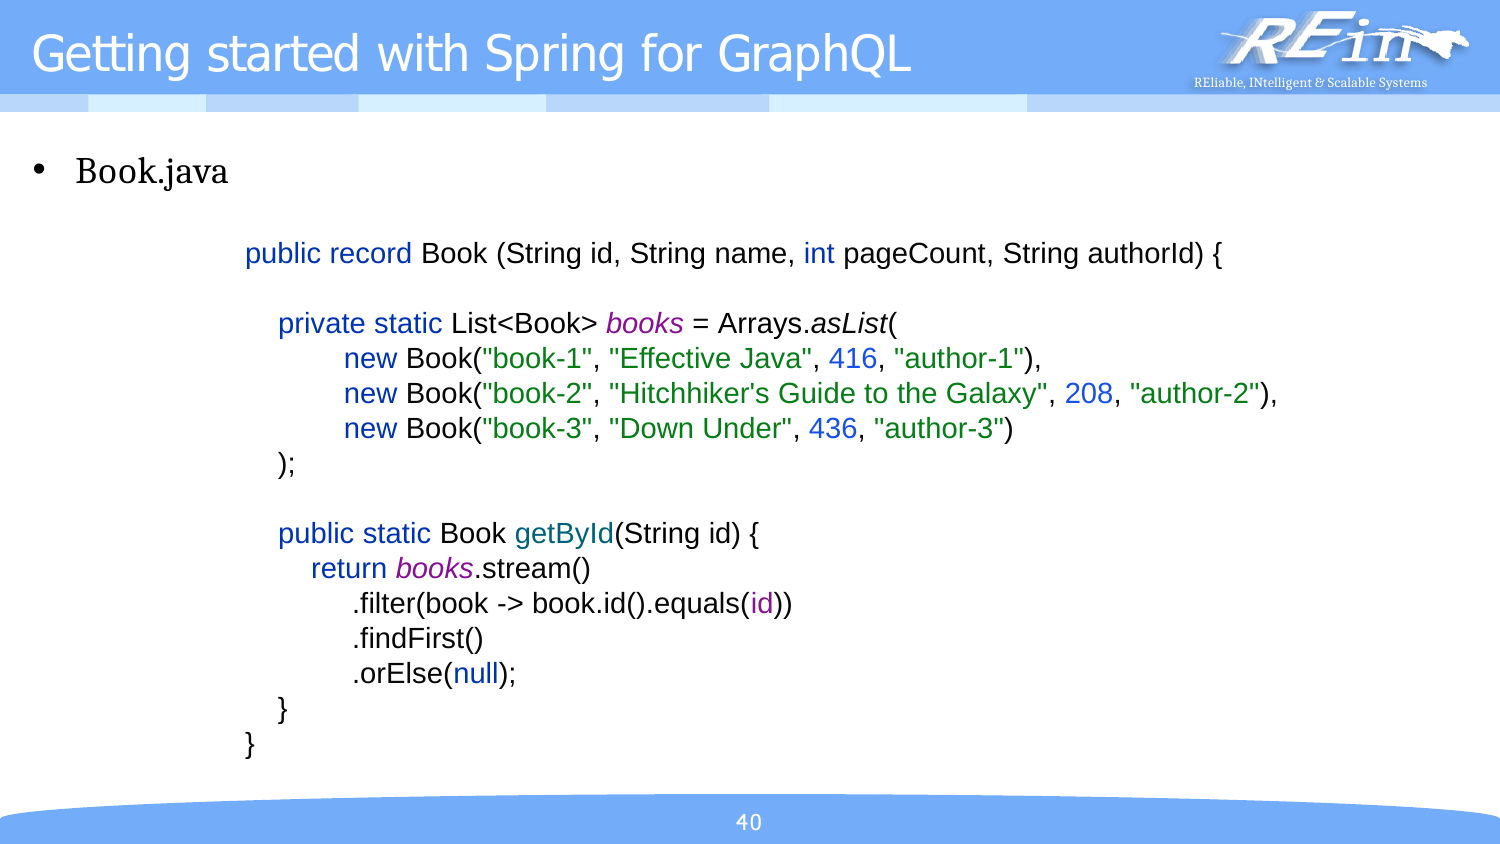

# Getting started with Spring for GraphQL
Book.java
public record Book (String id, String name, int pageCount, String authorId) {
    private static List<Book> books = Arrays.asList(
            new Book("book-1", "Effective Java", 416, "author-1"),
            new Book("book-2", "Hitchhiker's Guide to the Galaxy", 208, "author-2"),
            new Book("book-3", "Down Under", 436, "author-3")
    );
    public static Book getById(String id) {
        return books.stream()
             .filter(book -> book.id().equals(id))
             .findFirst()
             .orElse(null);
    }
}
40